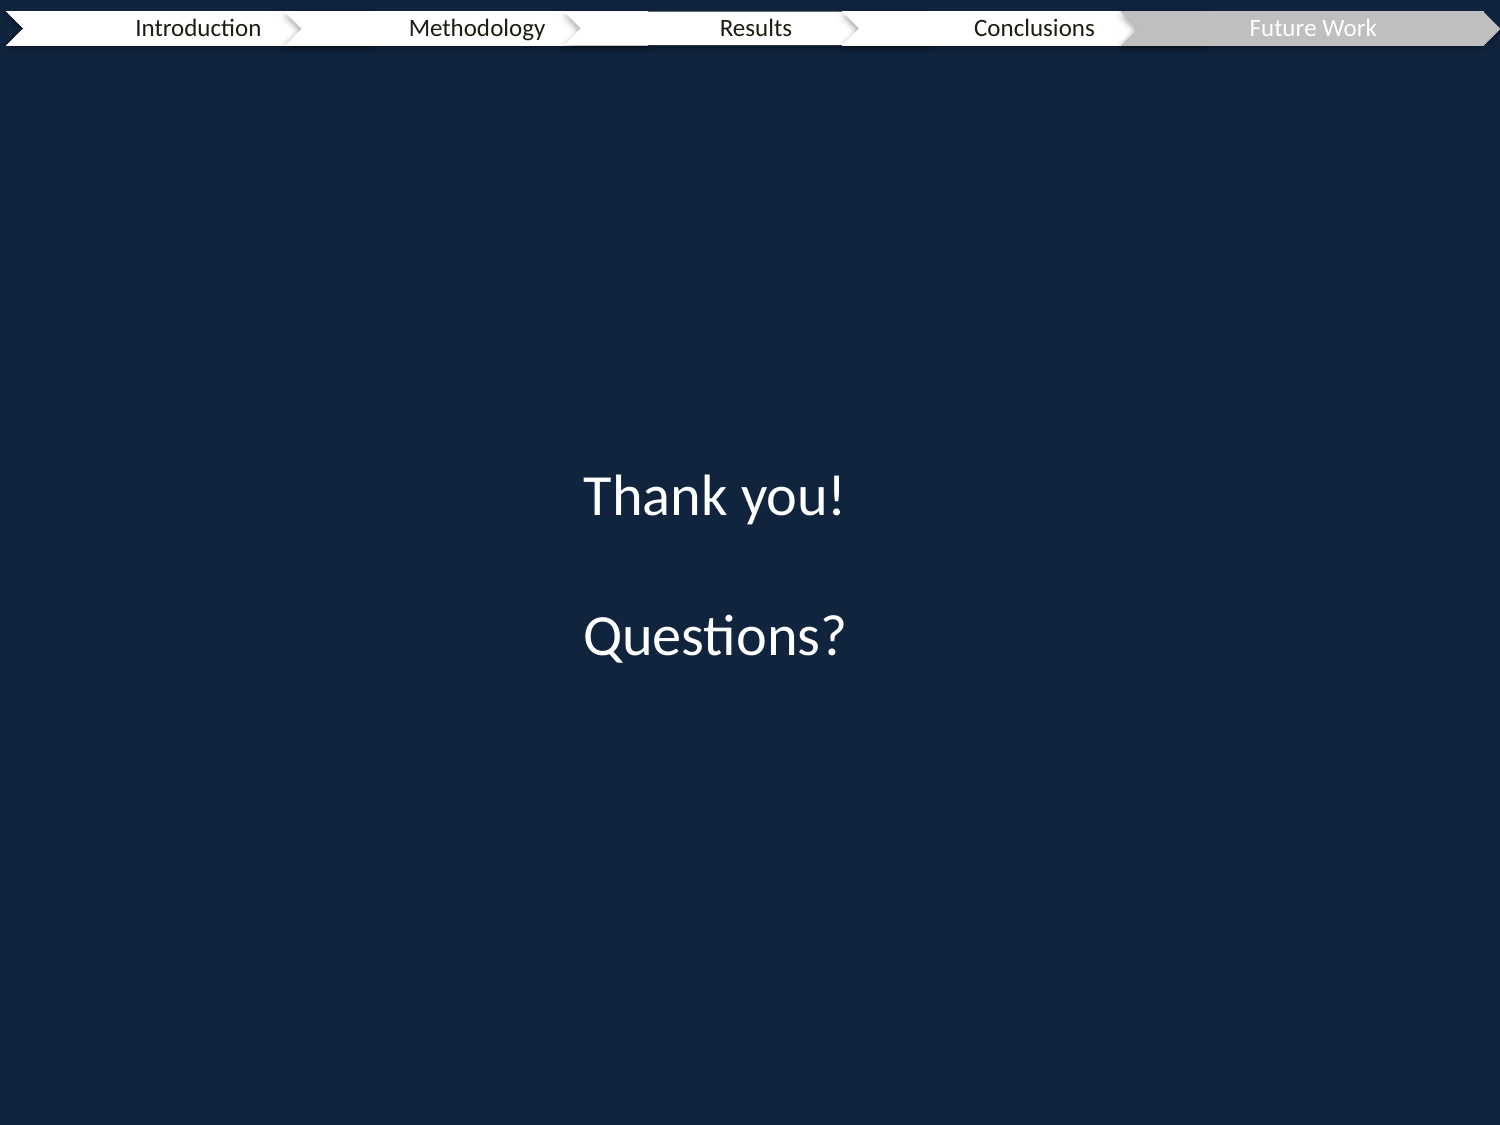

Introduction

Methodology

Results

Conclusions

Future Work

# Thank you! Questions?